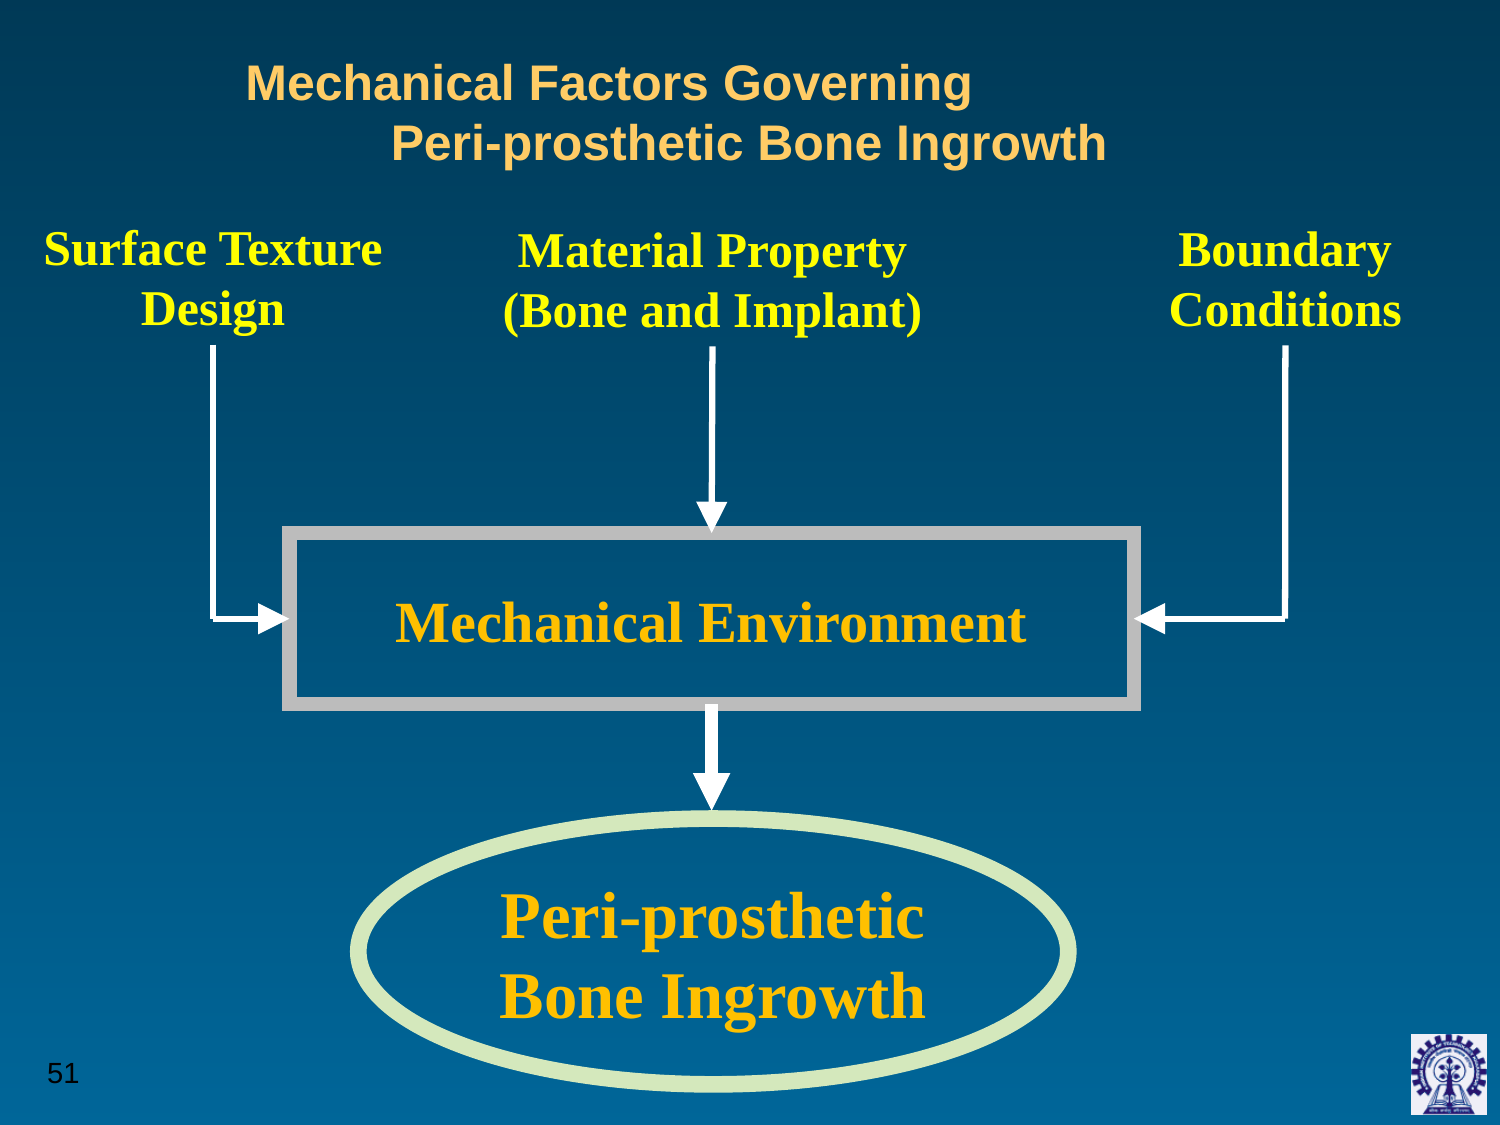

Mechanical Factors Governing                     Peri-prosthetic Bone Ingrowth
Surface Texture Design
Boundary Conditions
Material Property (Bone and Implant)
Mechanical Environment
Peri-prosthetic Bone Ingrowth
51